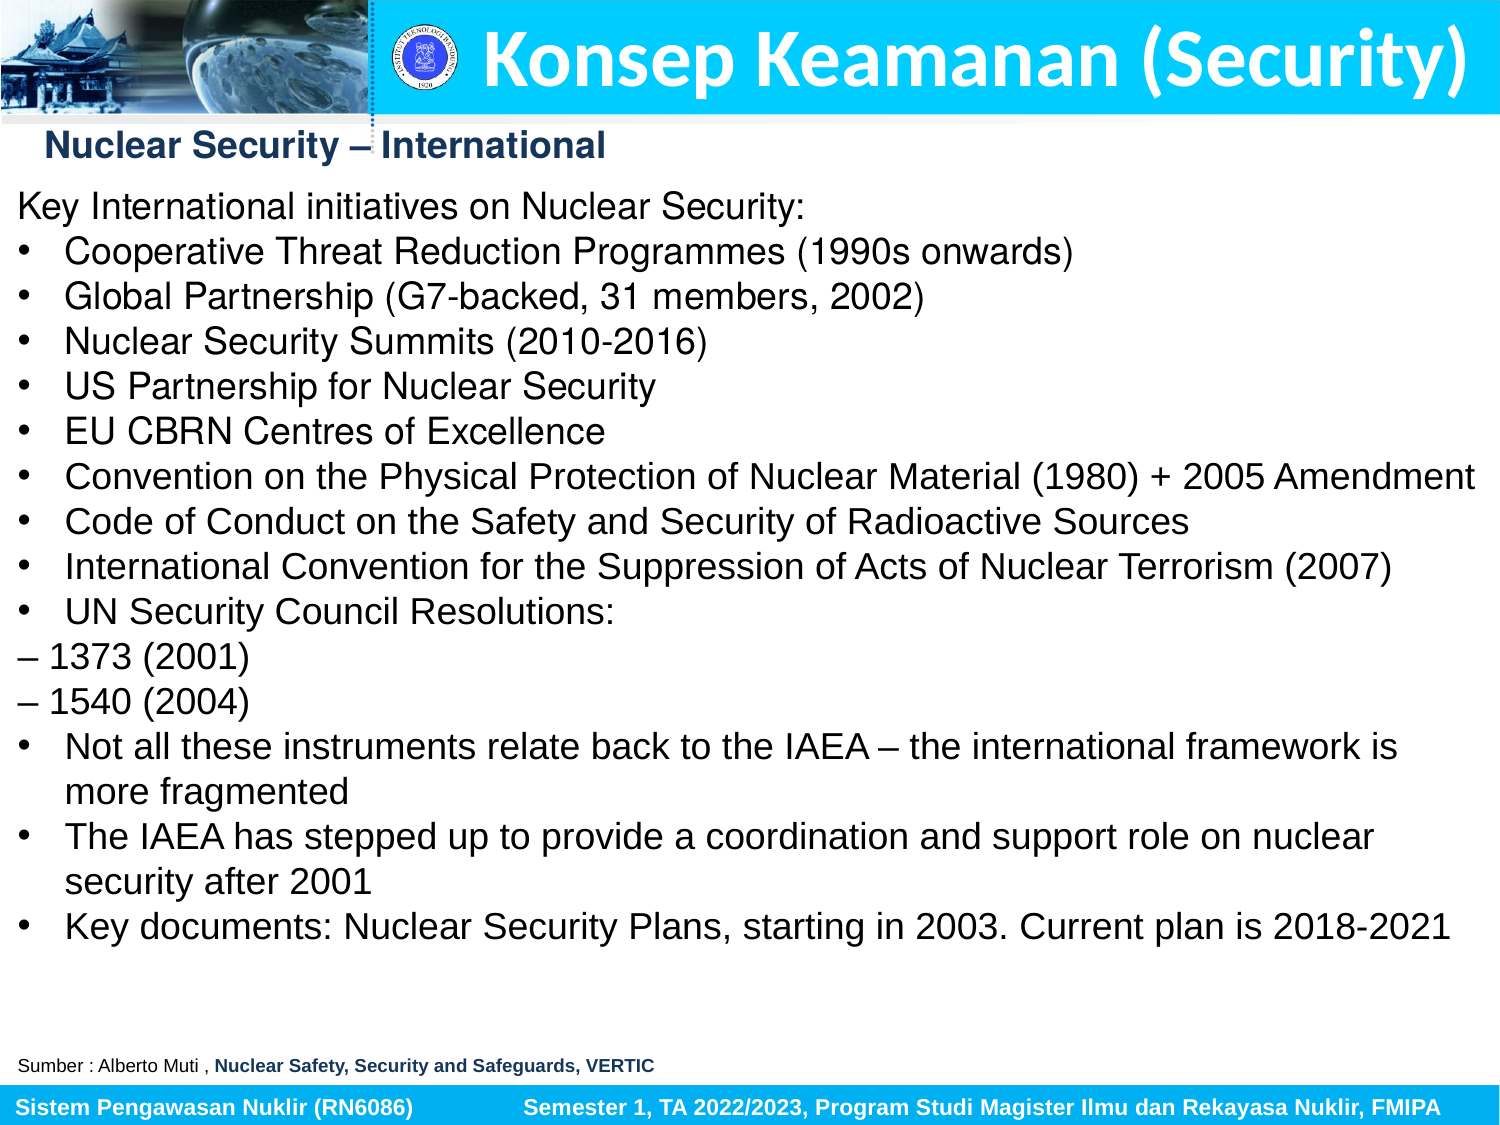

Konsep Keamanan (Security)
Nuclear Security – International
Key International initiatives on Nuclear Security:
Cooperative Threat Reduction Programmes (1990s onwards)
Global Partnership (G7-backed, 31 members, 2002)
Nuclear Security Summits (2010-2016)
US Partnership for Nuclear Security
EU CBRN Centres of Excellence
Convention on the Physical Protection of Nuclear Material (1980) + 2005 Amendment
Code of Conduct on the Safety and Security of Radioactive Sources
International Convention for the Suppression of Acts of Nuclear Terrorism (2007)
UN Security Council Resolutions:
– 1373 (2001)
– 1540 (2004)
Not all these instruments relate back to the IAEA – the international framework is more fragmented
The IAEA has stepped up to provide a coordination and support role on nuclear security after 2001
Key documents: Nuclear Security Plans, starting in 2003. Current plan is 2018-2021

Sumber : Alberto Muti , Nuclear Safety, Security and Safeguards, VERTIC
Sistem Pengawasan Nuklir (RN6086)                 Semester 1, TA 2022/2023, Program Studi Magister Ilmu dan Rekayasa Nuklir, FMIPA ITB